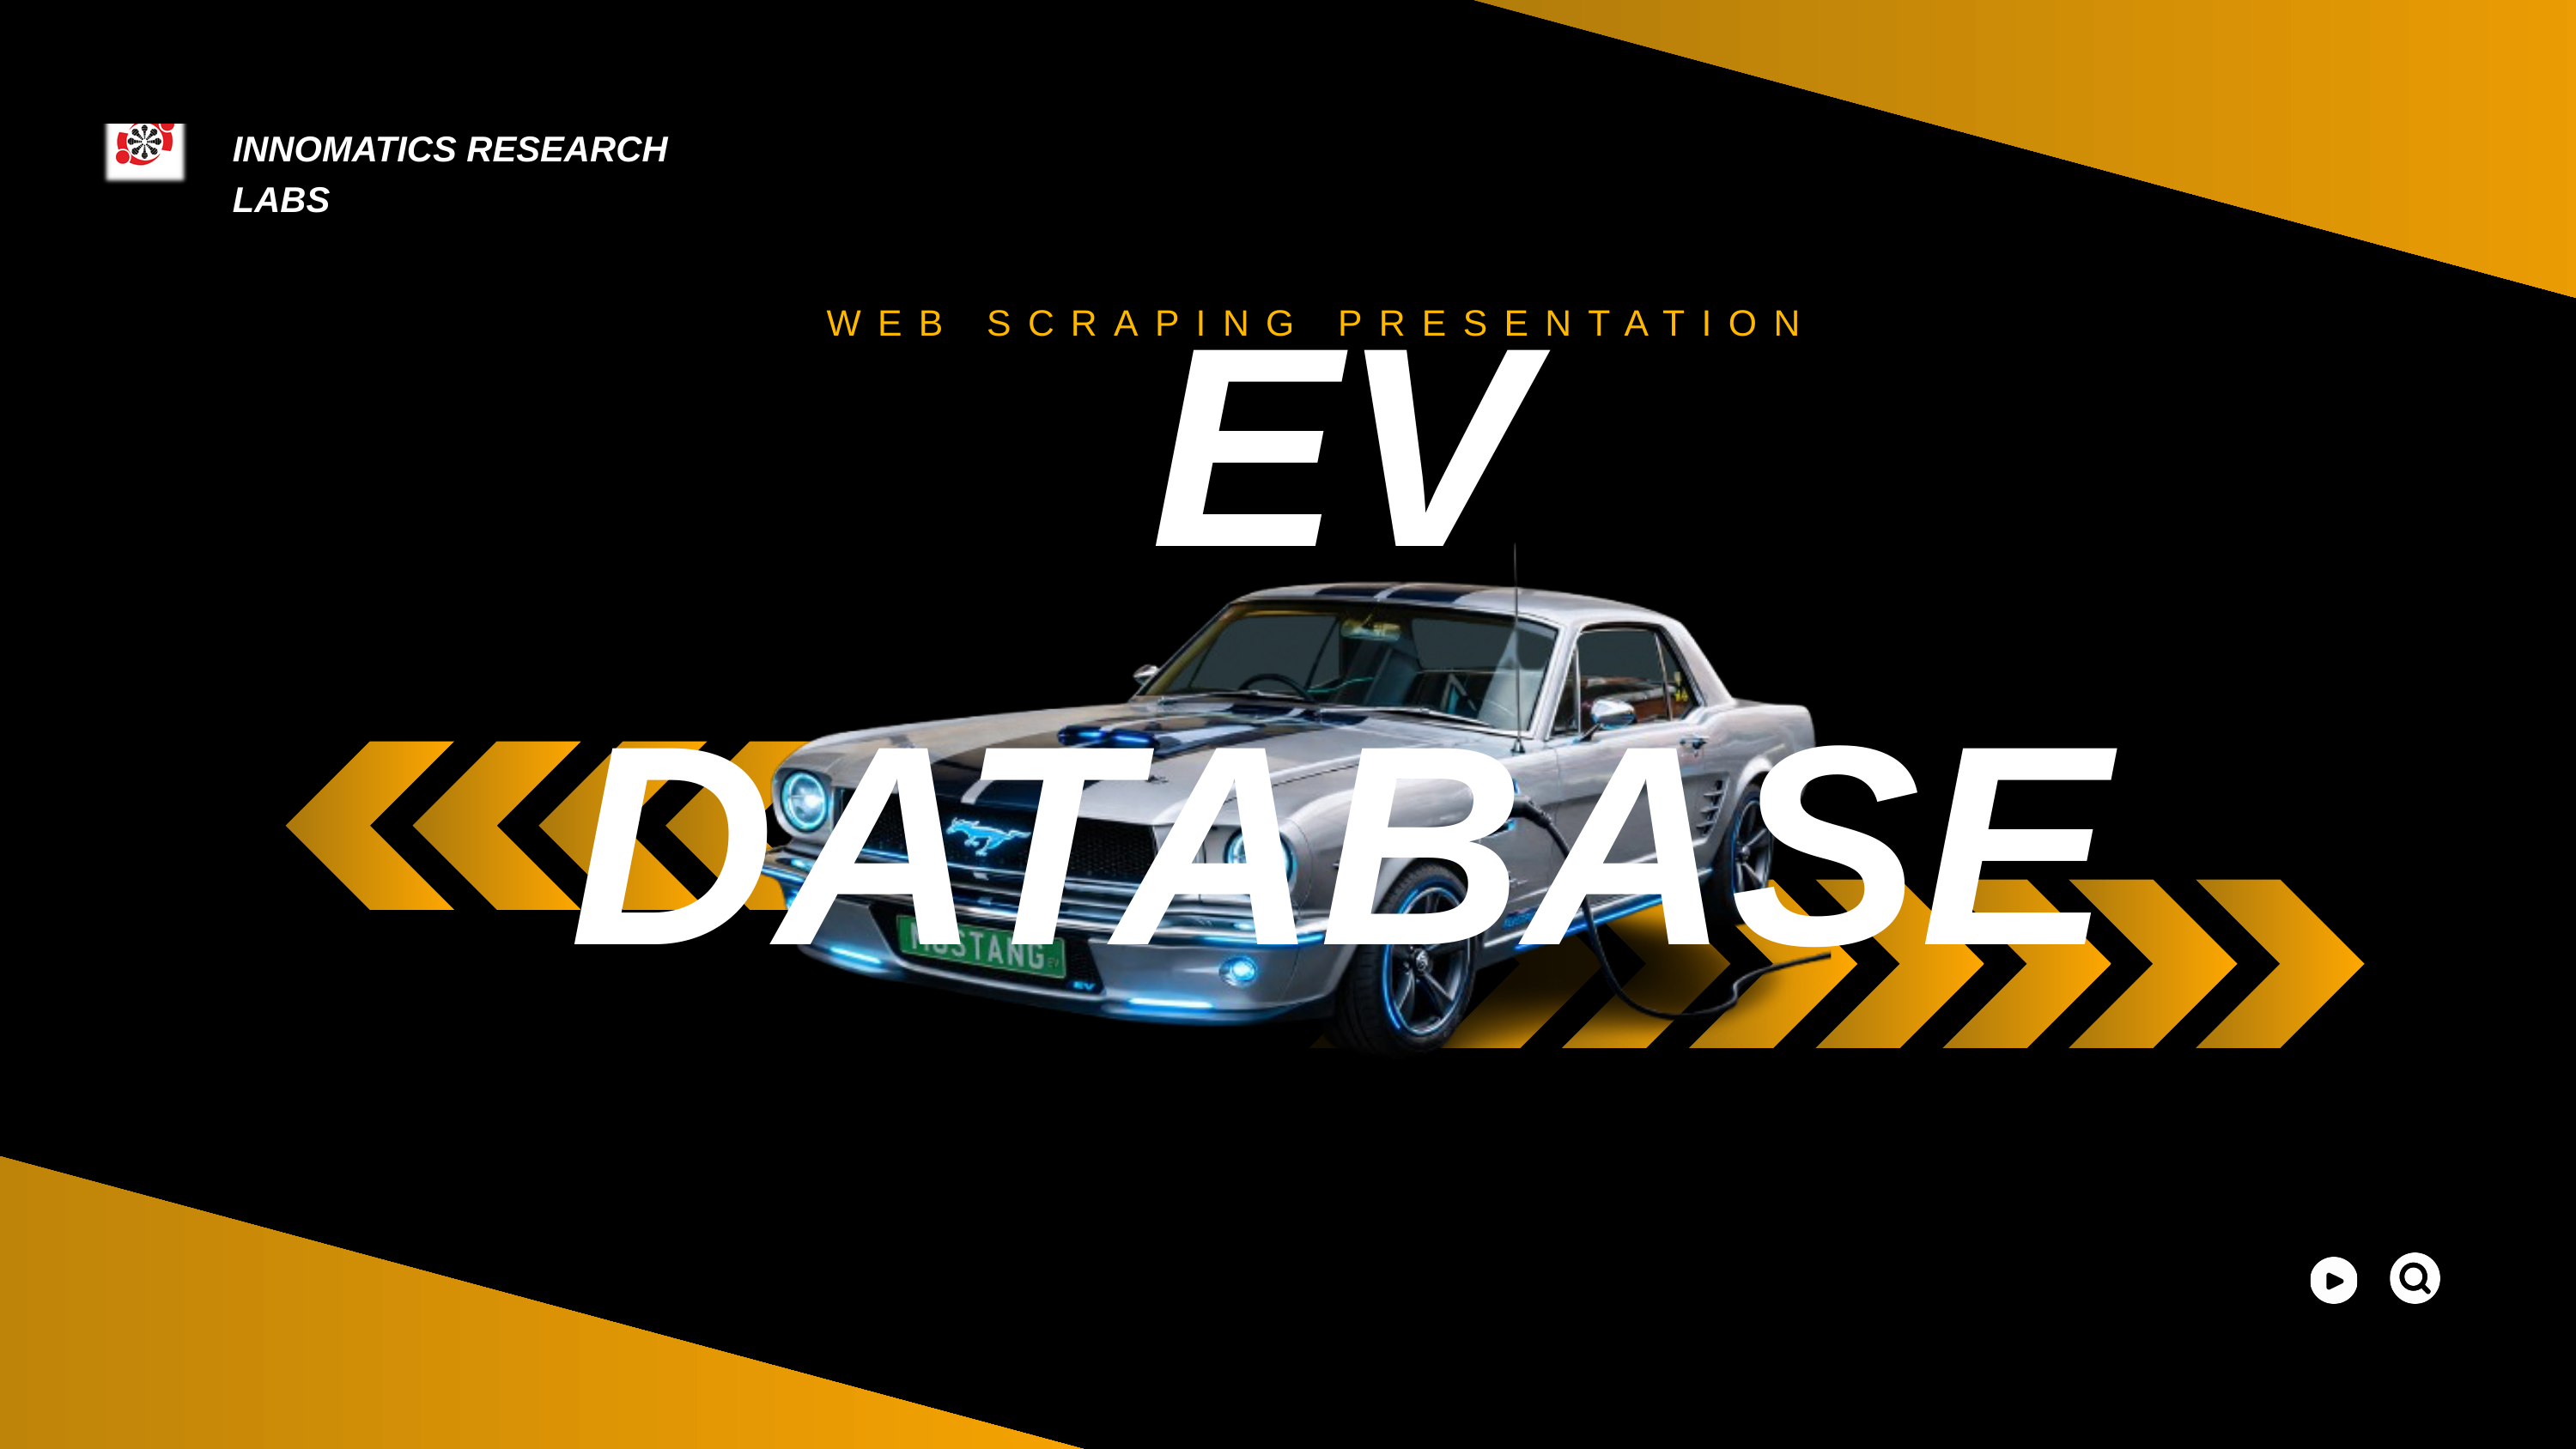

INNOMATICS RESEARCH LABS

EV DATABASE
WEB SCRAPING PRESENTATION